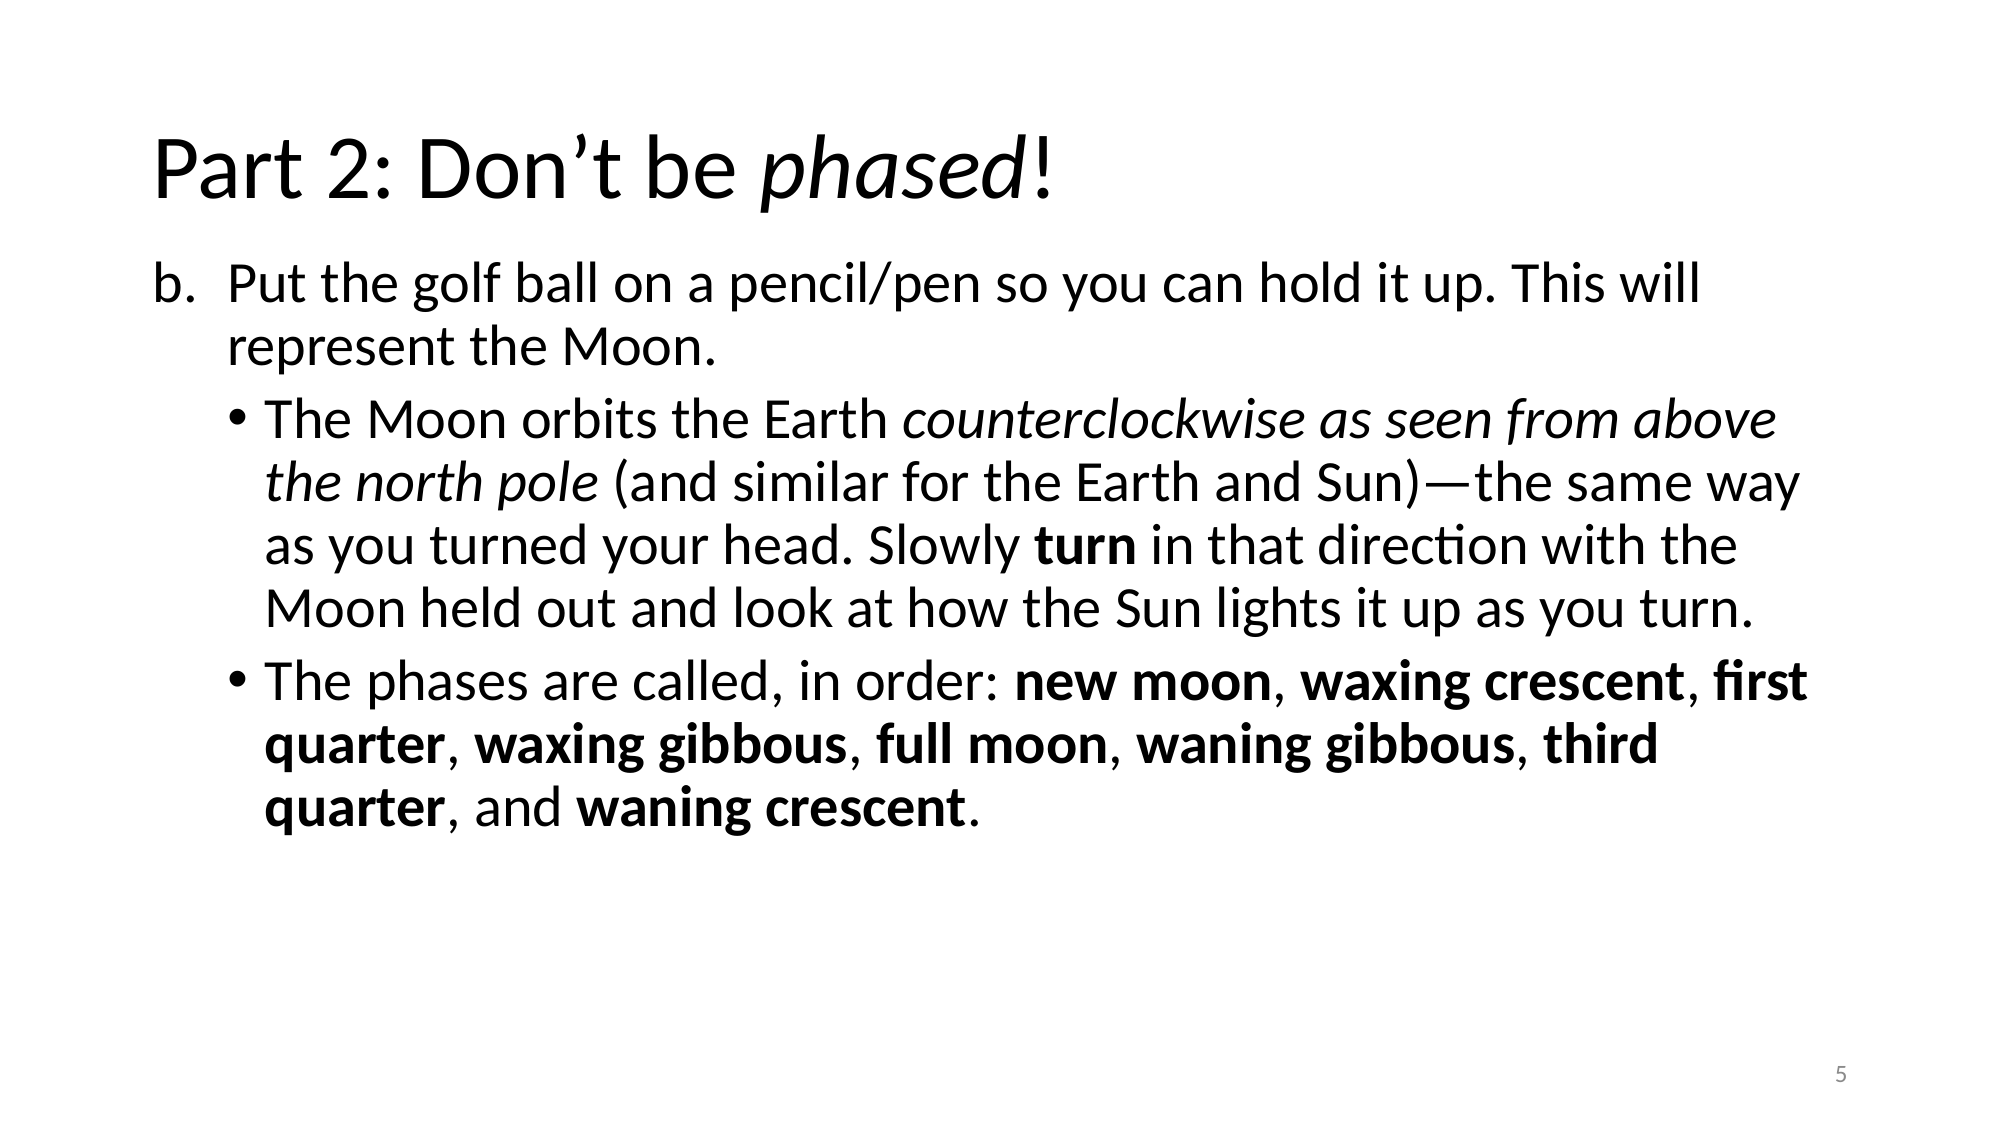

# Part 2: Don’t be phased!
Put the golf ball on a pencil/pen so you can hold it up. This will represent the Moon.
The Moon orbits the Earth counterclockwise as seen from above the north pole (and similar for the Earth and Sun)—the same way as you turned your head. Slowly turn in that direction with the Moon held out and look at how the Sun lights it up as you turn.
The phases are called, in order: new moon, waxing crescent, first quarter, waxing gibbous, full moon, waning gibbous, third quarter, and waning crescent.
5